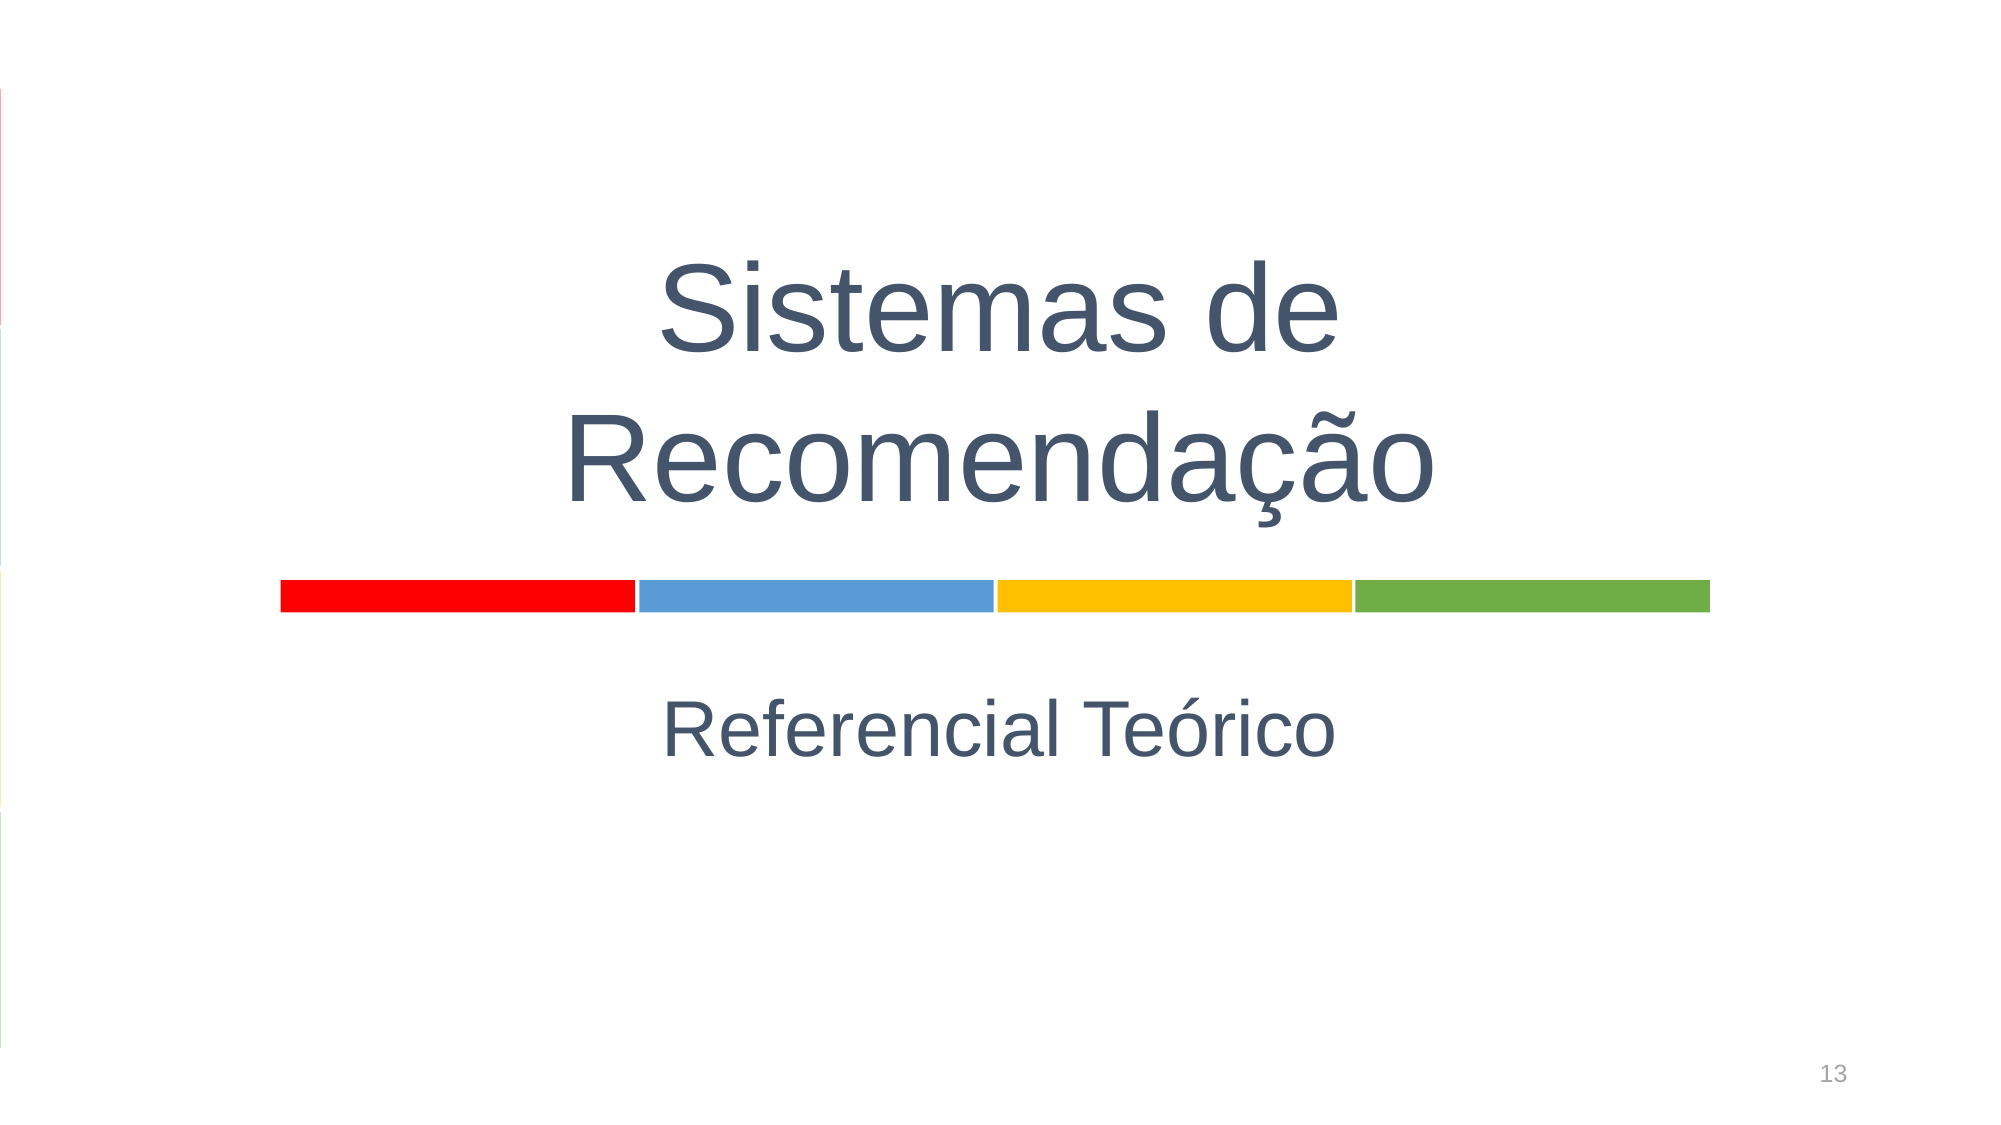

# Sistemas de Recomendação
Referencial Teórico
13